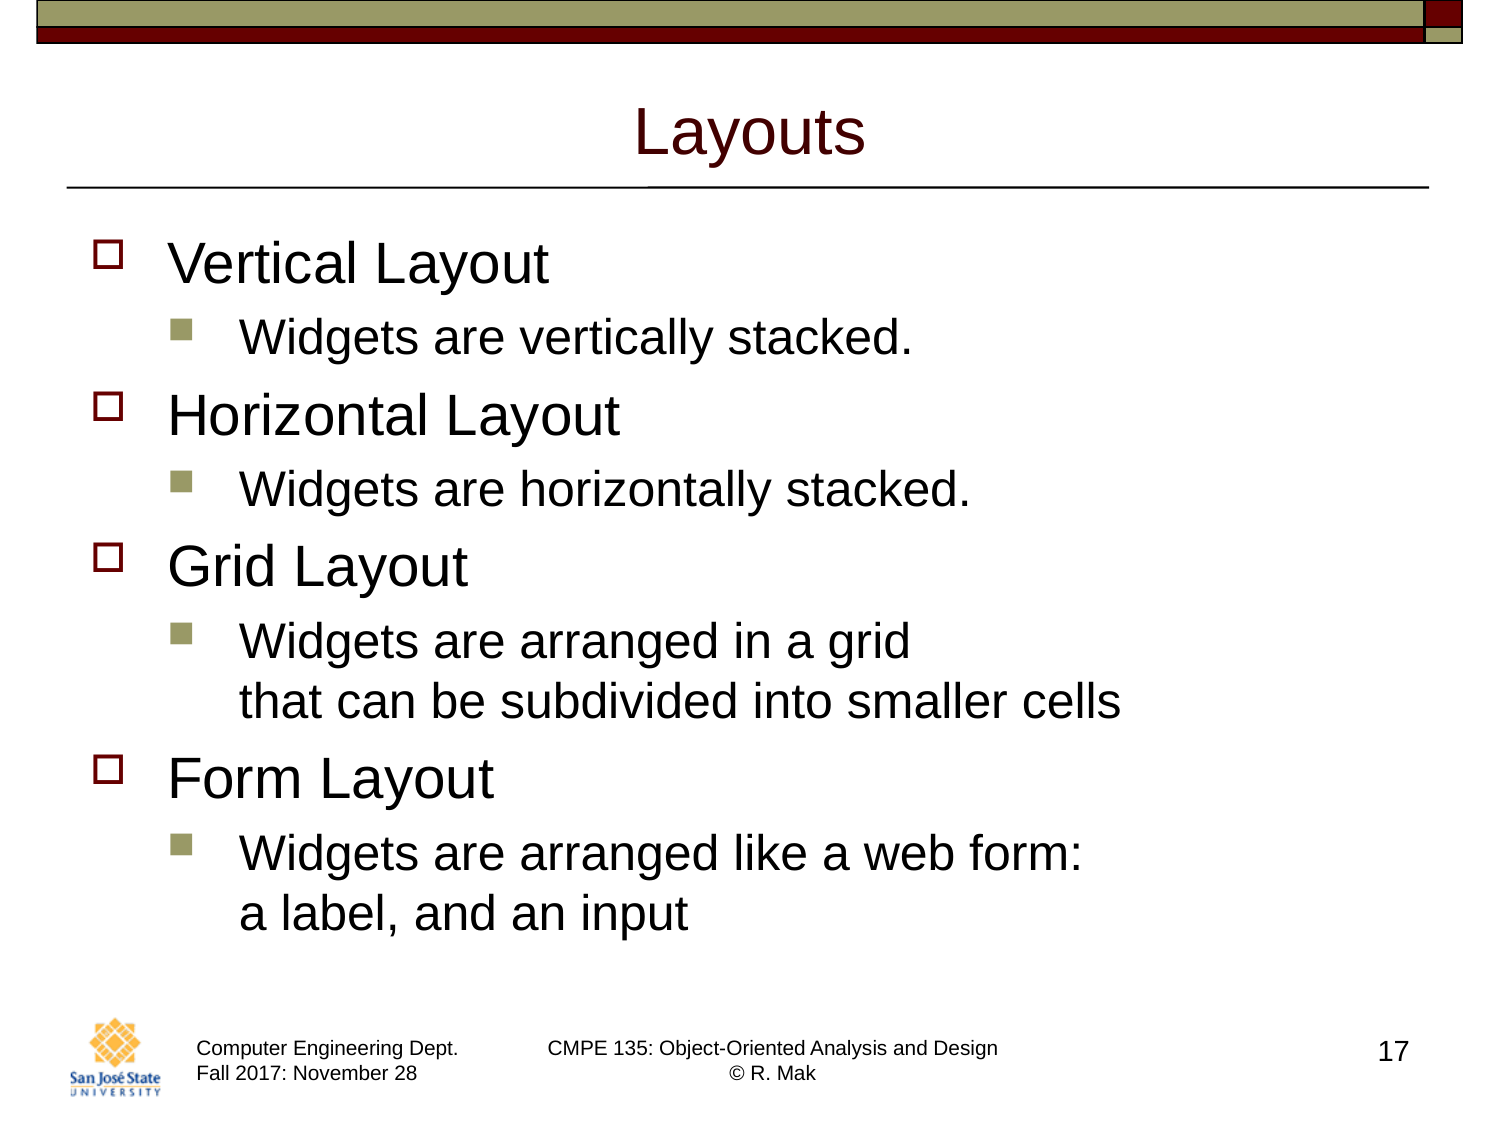

# Layouts
Vertical Layout
Widgets are vertically stacked.
Horizontal Layout
Widgets are horizontally stacked.
Grid Layout
Widgets are arranged in a grid
that can be subdivided into smaller cells
Form Layout
Widgets are arranged like a web form:
a label, and an input

17